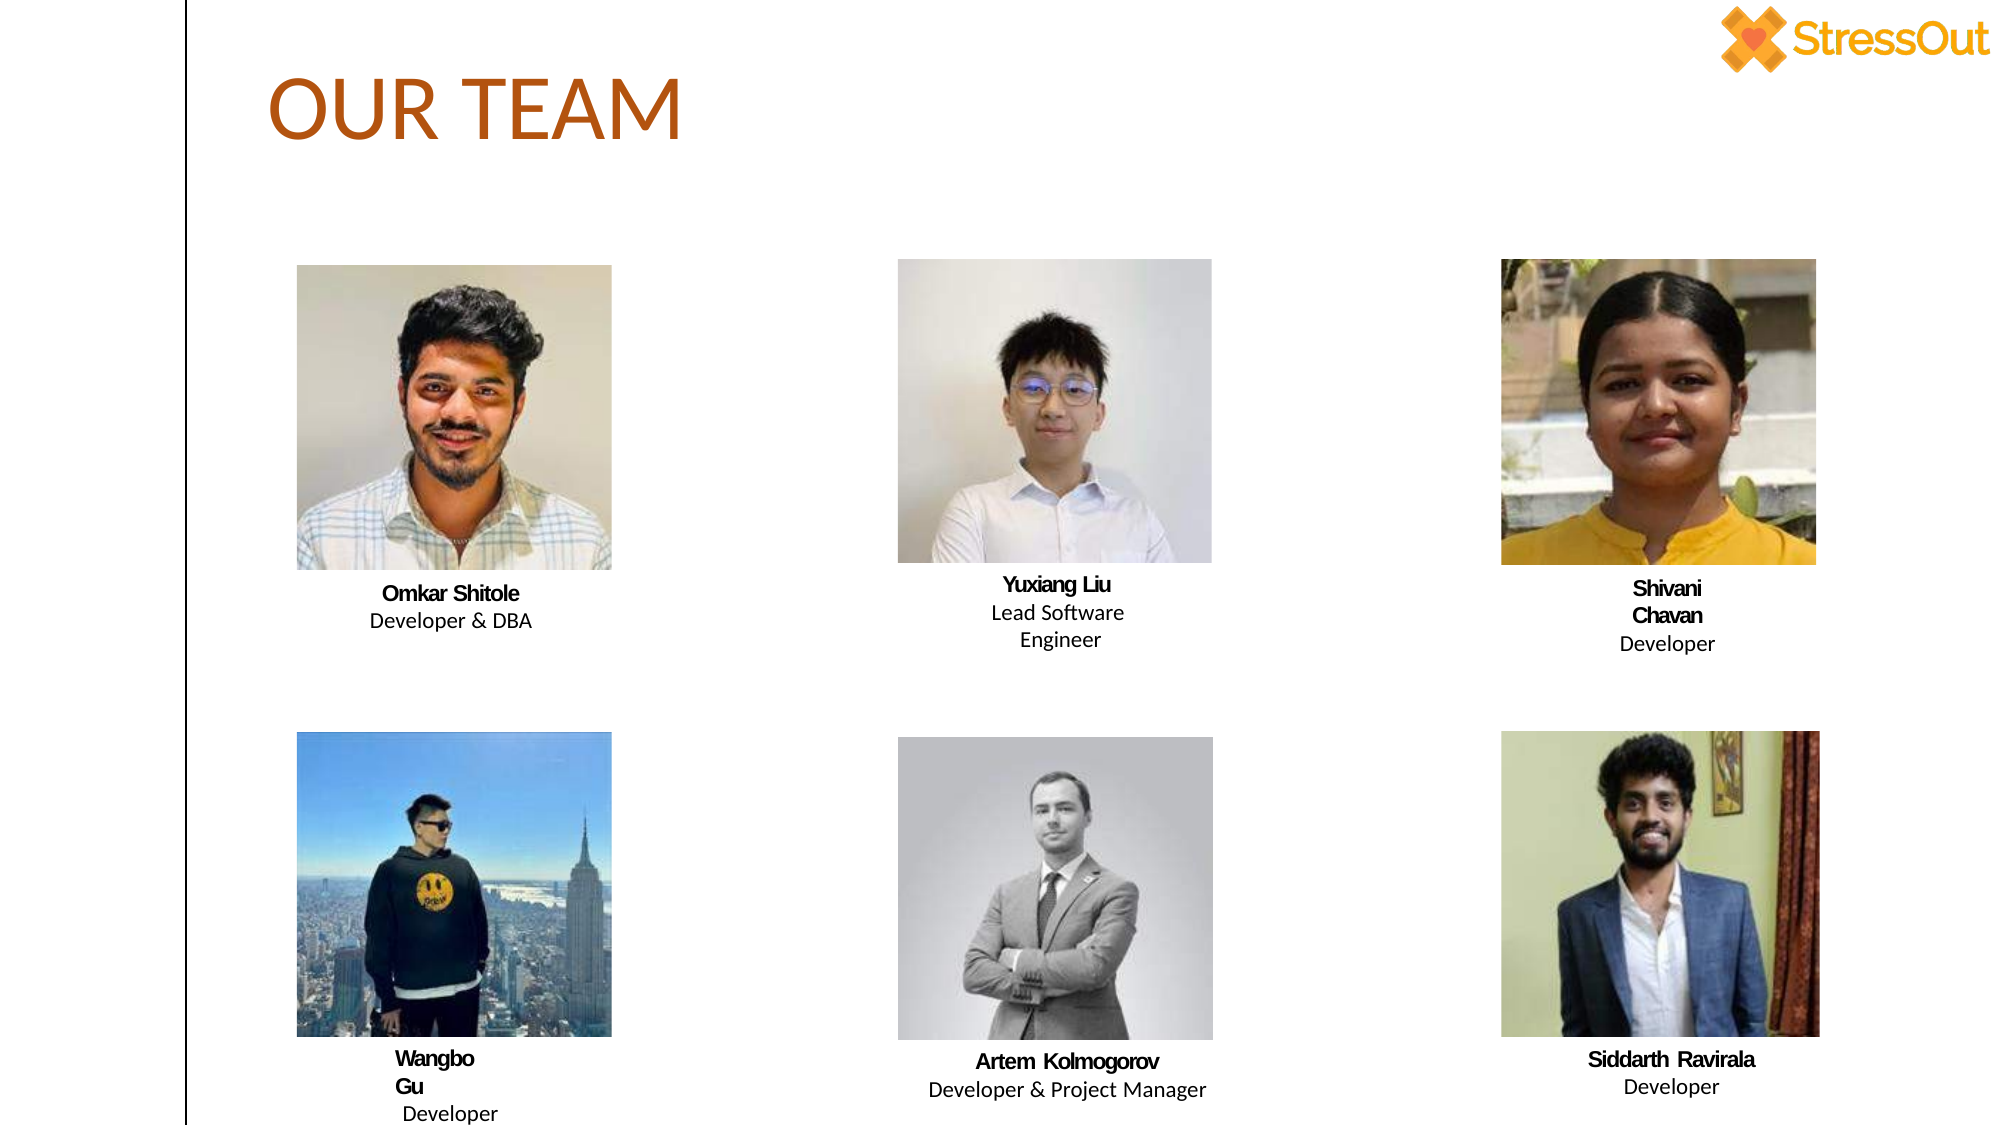

# OUR TEAM

Yuxiang Liu  Lead Software  Engineer
Shivani Chavan
Developer
Omkar Shitole
Developer & DBA

Wangbo Gu
Developer
Siddarth Ravirala
Developer
Artem Kolmogorov
Developer & Project Manager